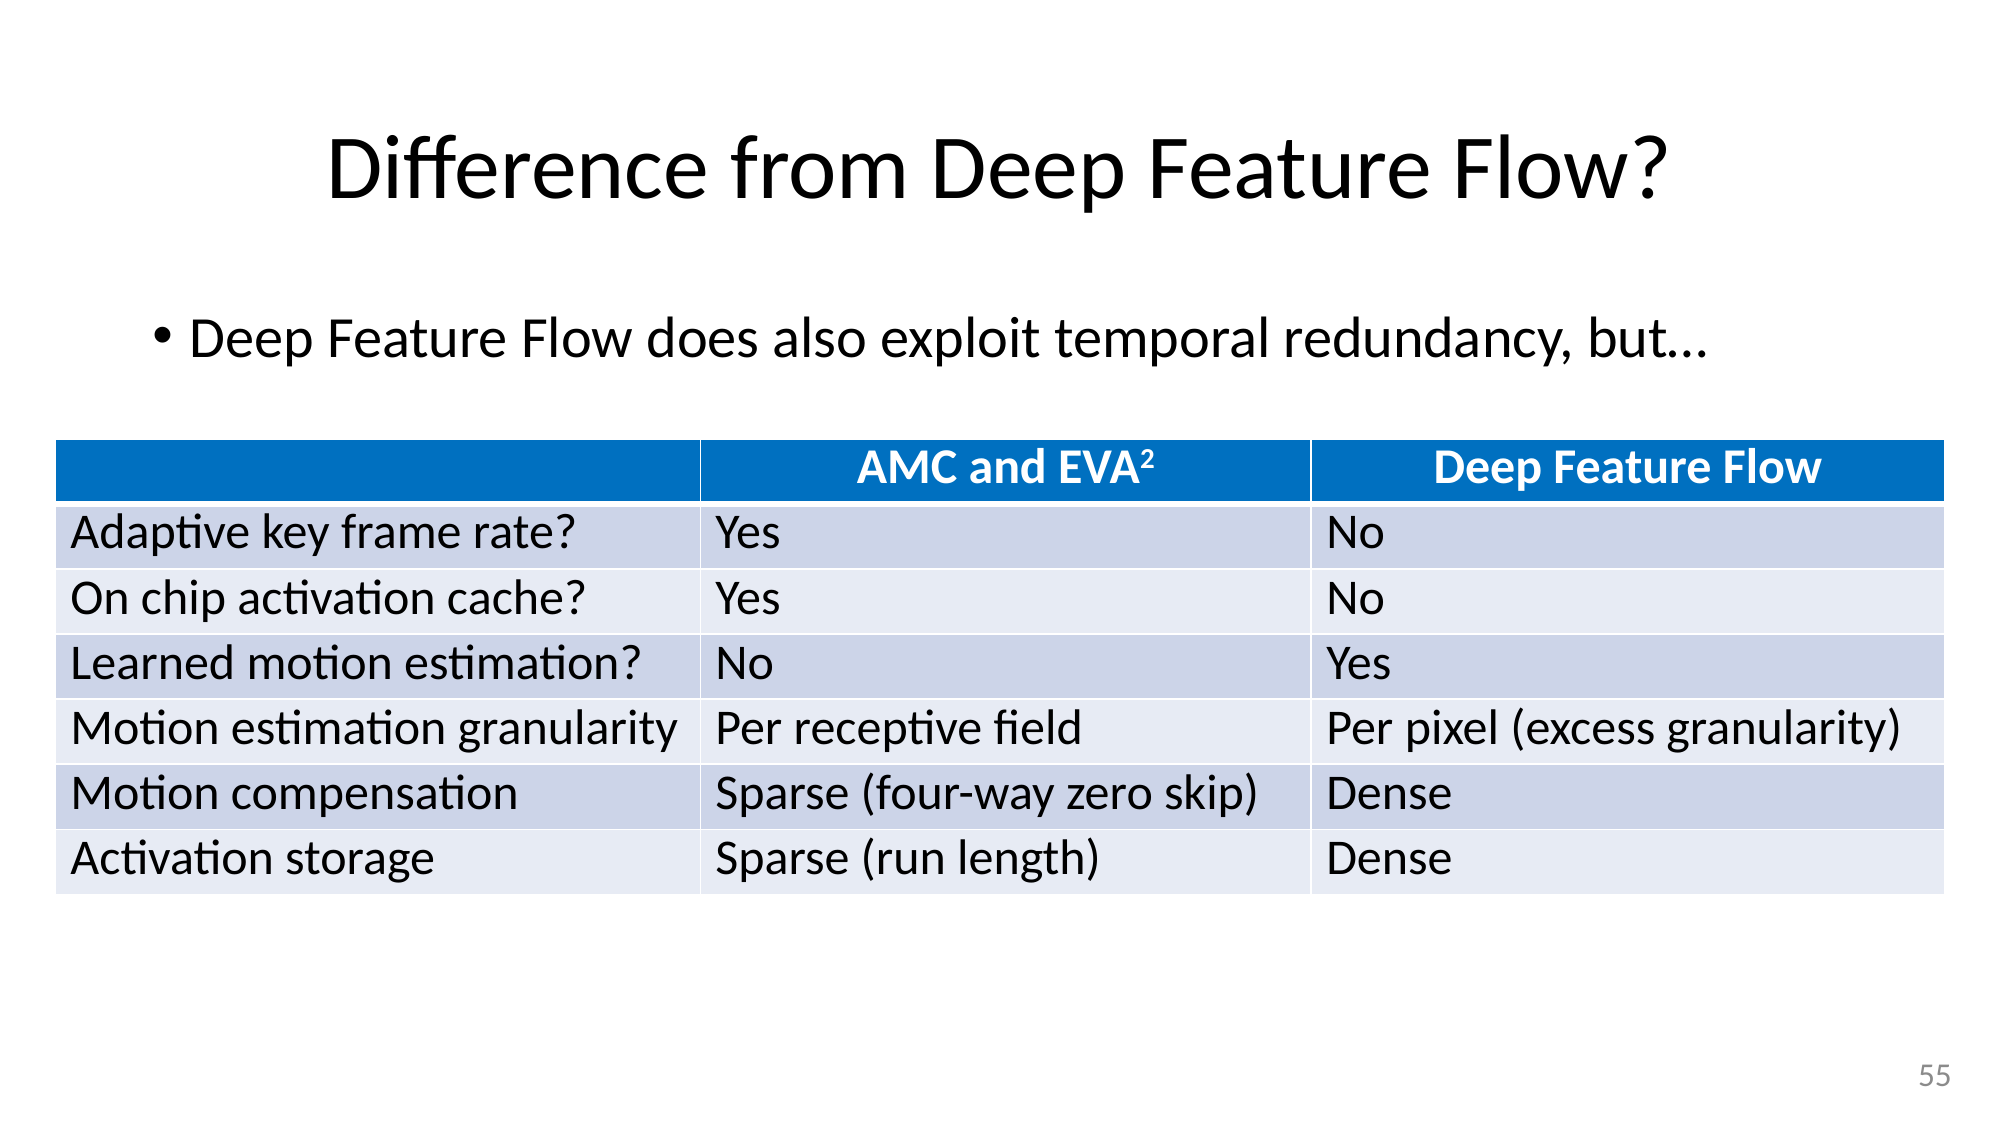

# Difference from Deep Feature Flow?
Deep Feature Flow does also exploit temporal redundancy, but…

|  | AMC and EVA2 | Deep Feature Flow |
| --- | --- | --- |
| Adaptive key frame rate? | Yes | No |
| On chip activation cache? | Yes | No |
| Learned motion estimation? | No | Yes |
| Motion estimation granularity | Per receptive field | Per pixel (excess granularity) |
| Motion compensation | Sparse (four-way zero skip) | Dense |
| Activation storage | Sparse (run length) | Dense |
55